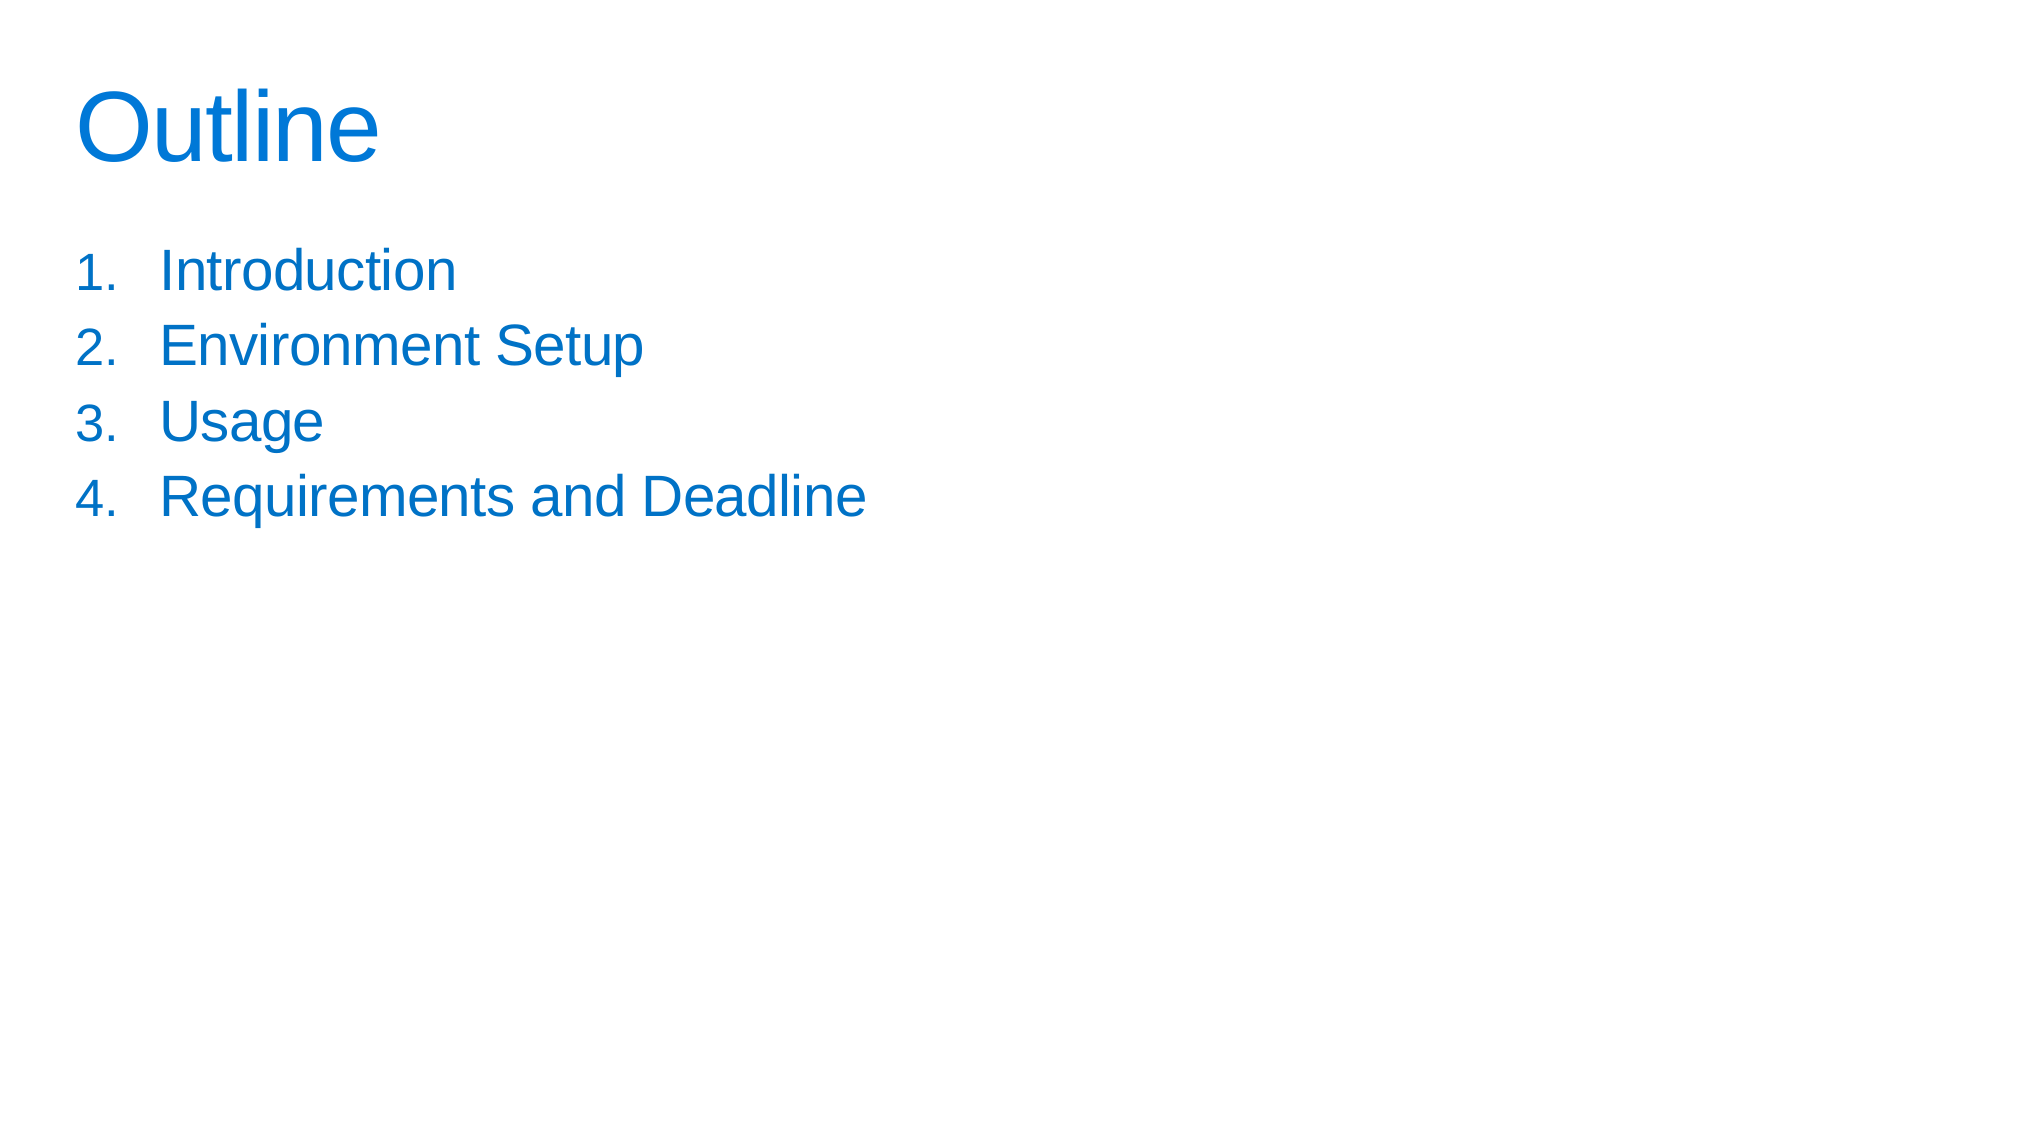

# Outline
Introduction
Environment Setup
Usage
Requirements and Deadline